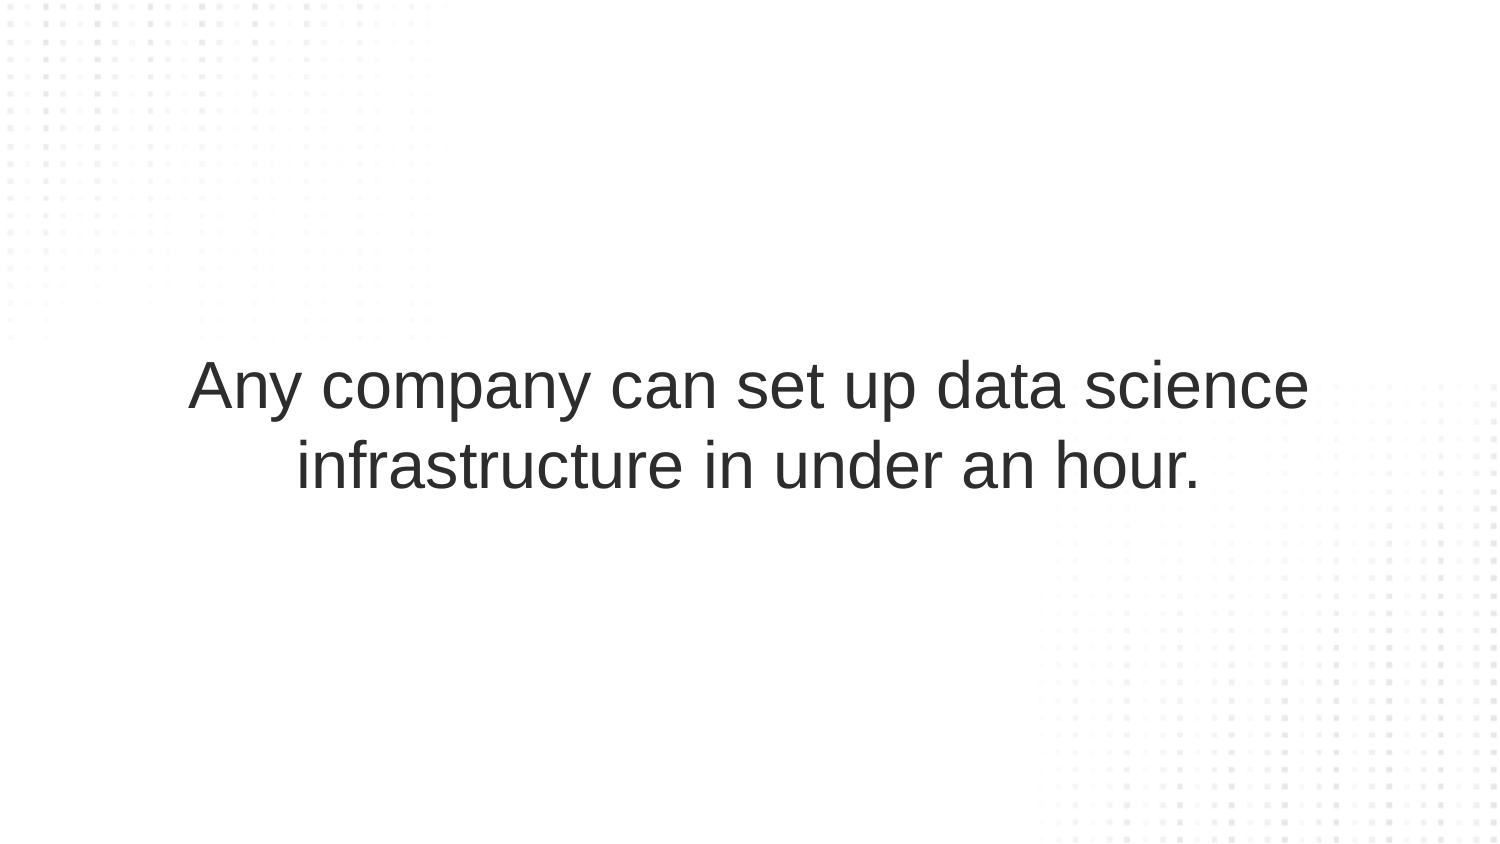

Any company can set up data science infrastructure in under an hour.